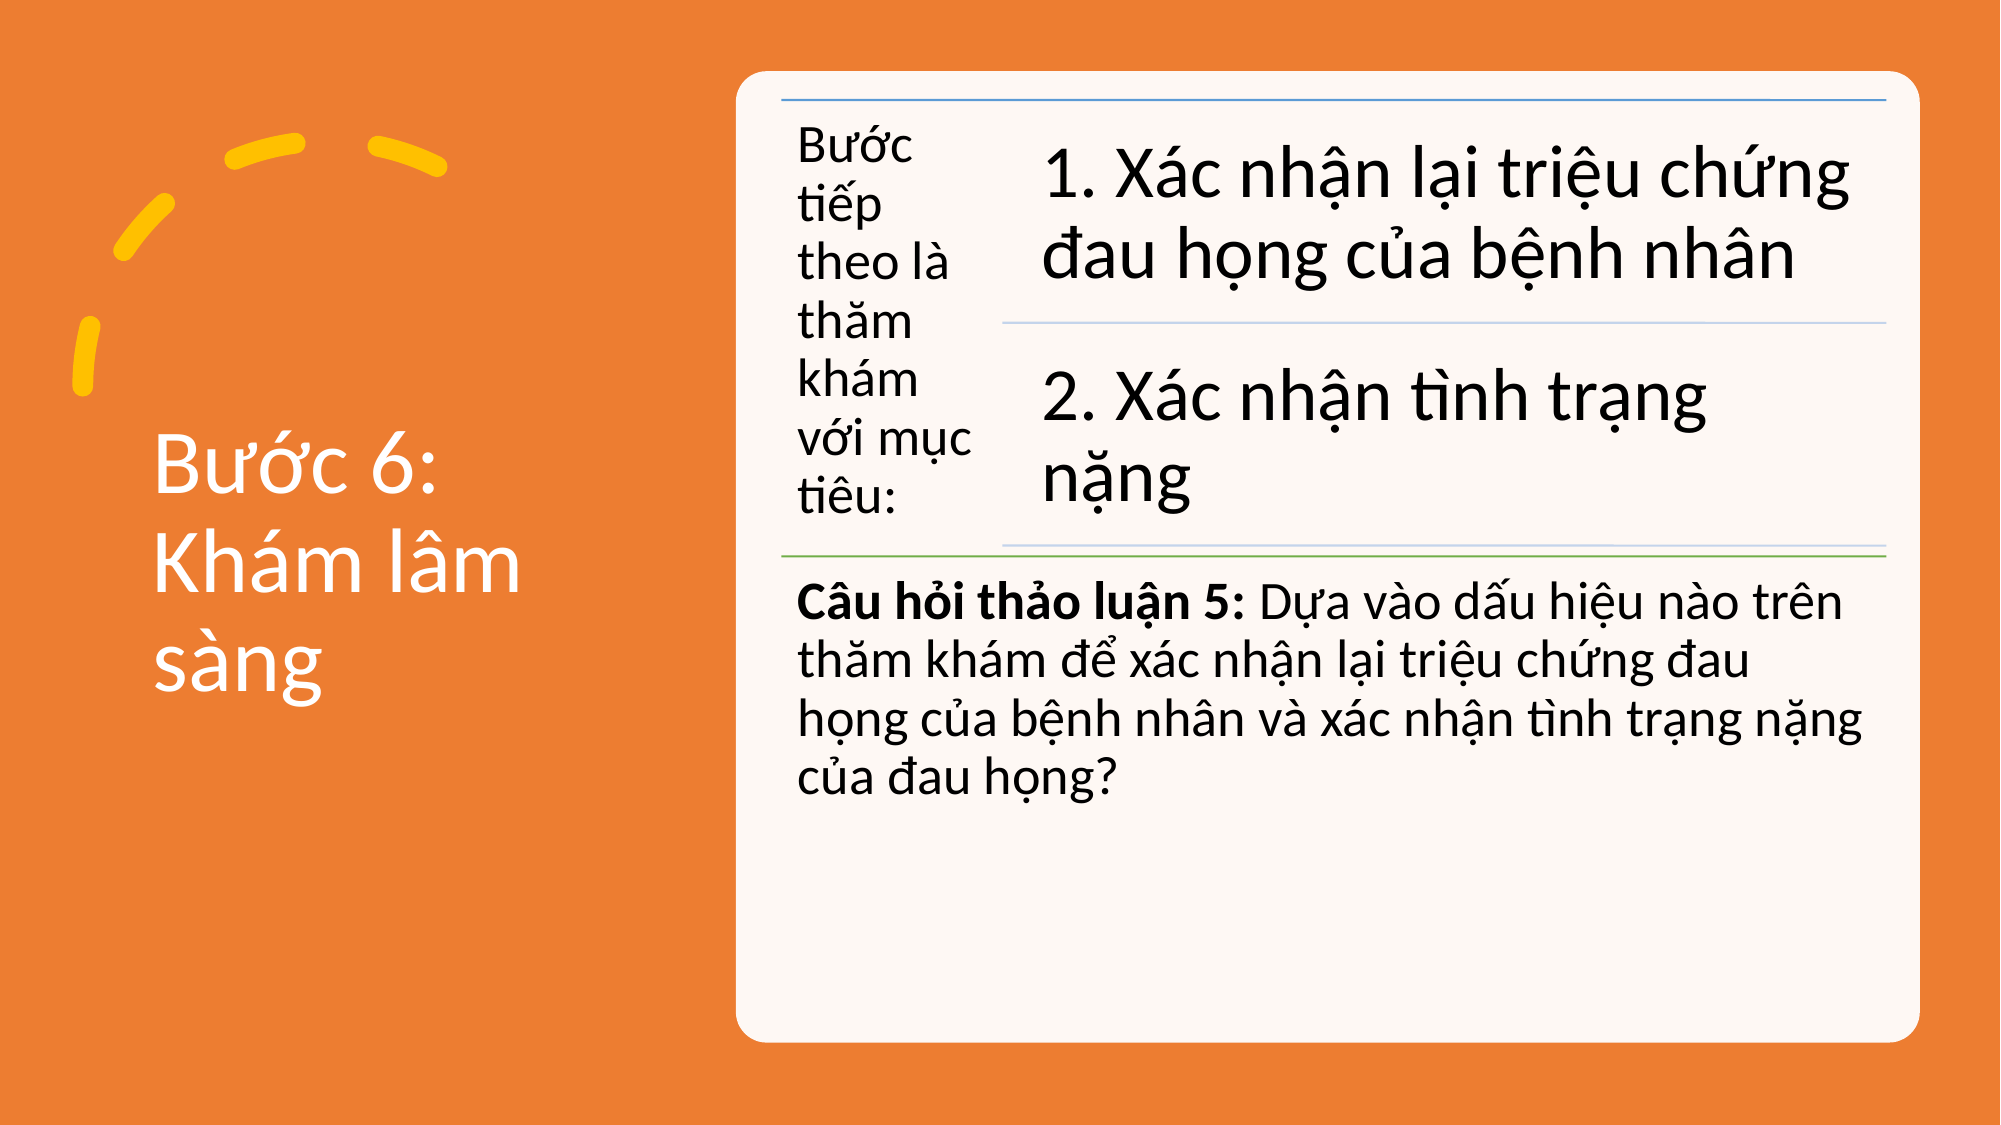

Bước tiếp theo là thăm khám với mục tiêu:
1. Xác nhận lại triệu chứng đau họng của bệnh nhân
2. Xác nhận tình trạng nặng
Câu hỏi thảo luận 5: Dựa vào dấu hiệu nào trên thăm khám để xác nhận lại triệu chứng đau họng của bệnh nhân và xác nhận tình trạng nặng của đau họng?
# Bước 6: Khám lâm sàng